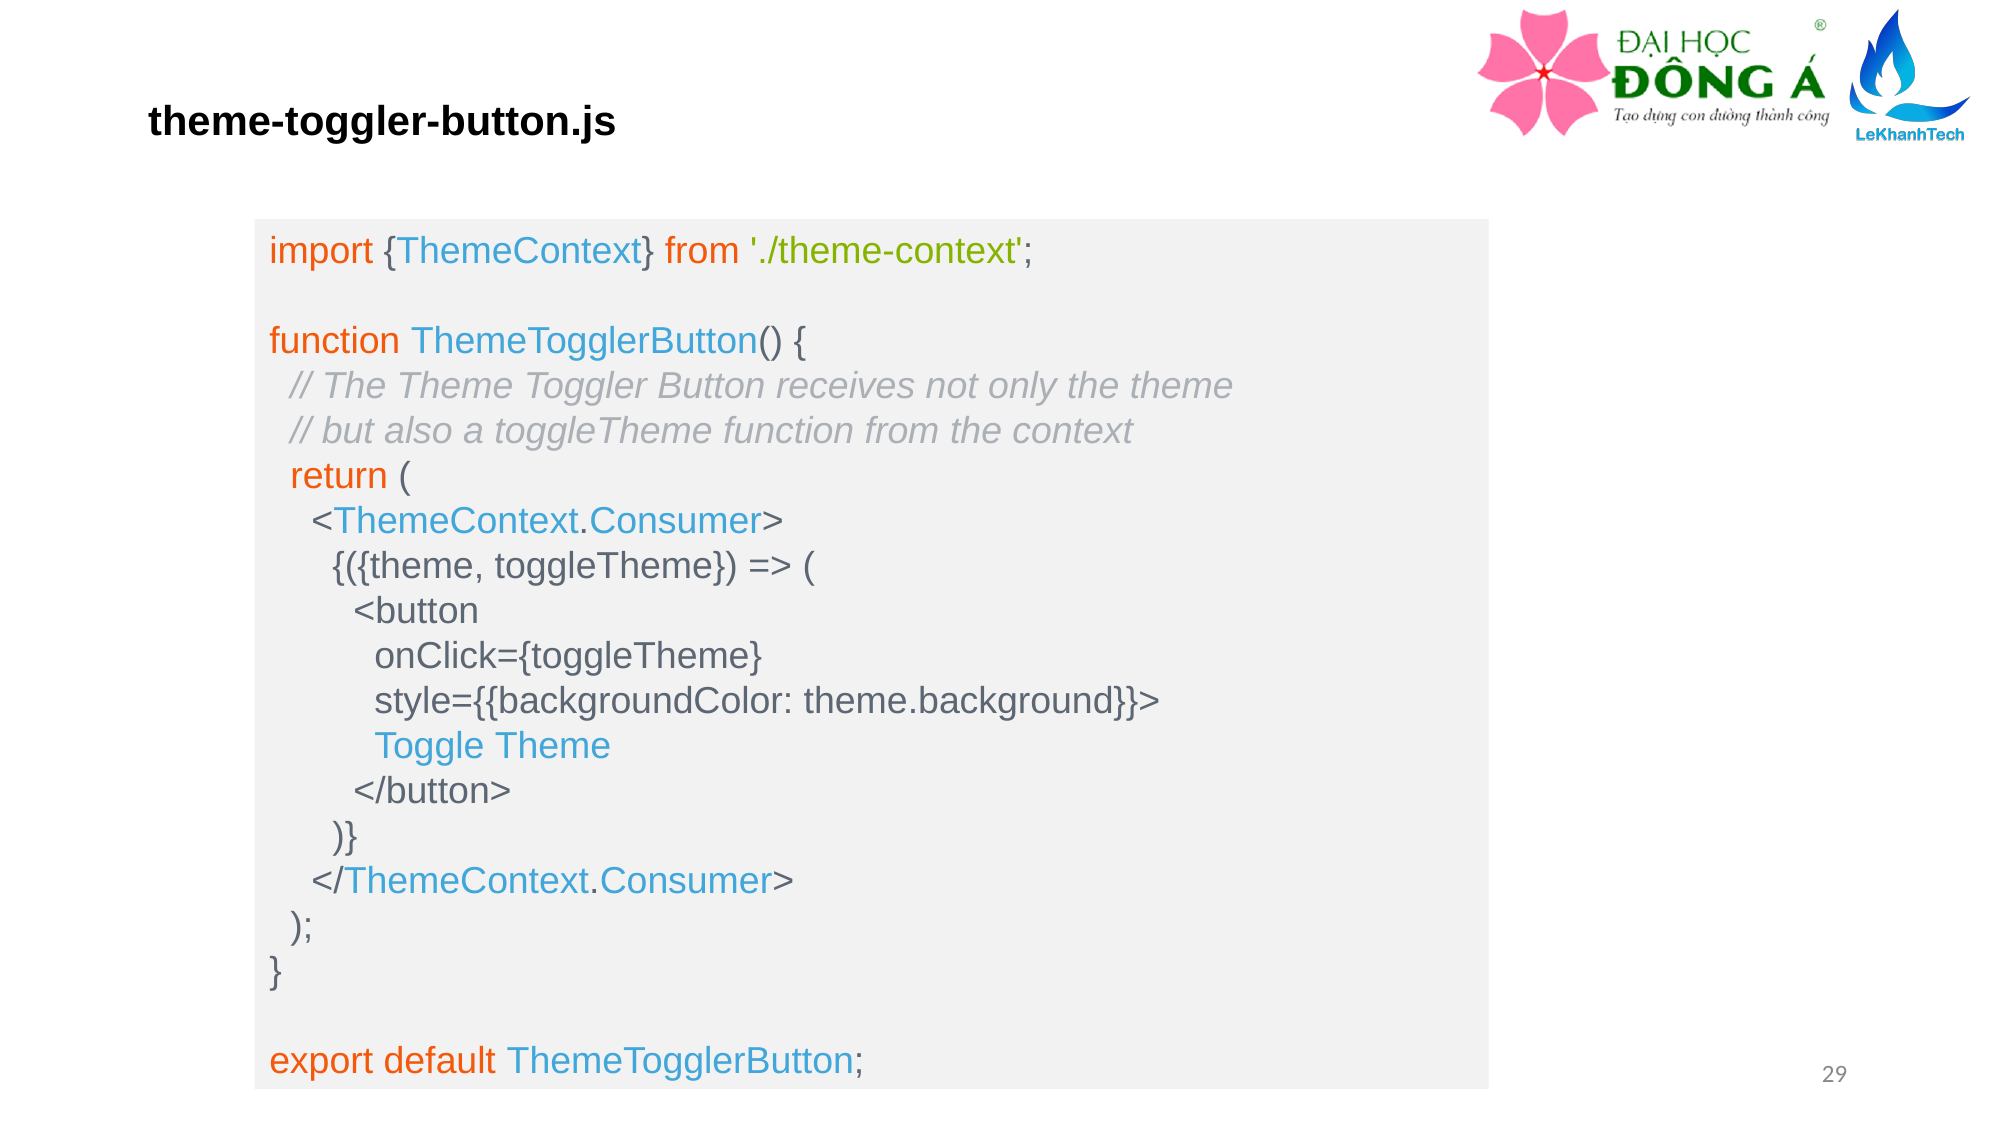

theme-toggler-button.js
import {ThemeContext} from './theme-context';
function ThemeTogglerButton() {
  // The Theme Toggler Button receives not only the theme
  // but also a toggleTheme function from the context
  return (
    <ThemeContext.Consumer>
      {({theme, toggleTheme}) => (
        <button
          onClick={toggleTheme}
          style={{backgroundColor: theme.background}}>
          Toggle Theme
        </button>
      )}
    </ThemeContext.Consumer>
  );
}
export default ThemeTogglerButton;
29